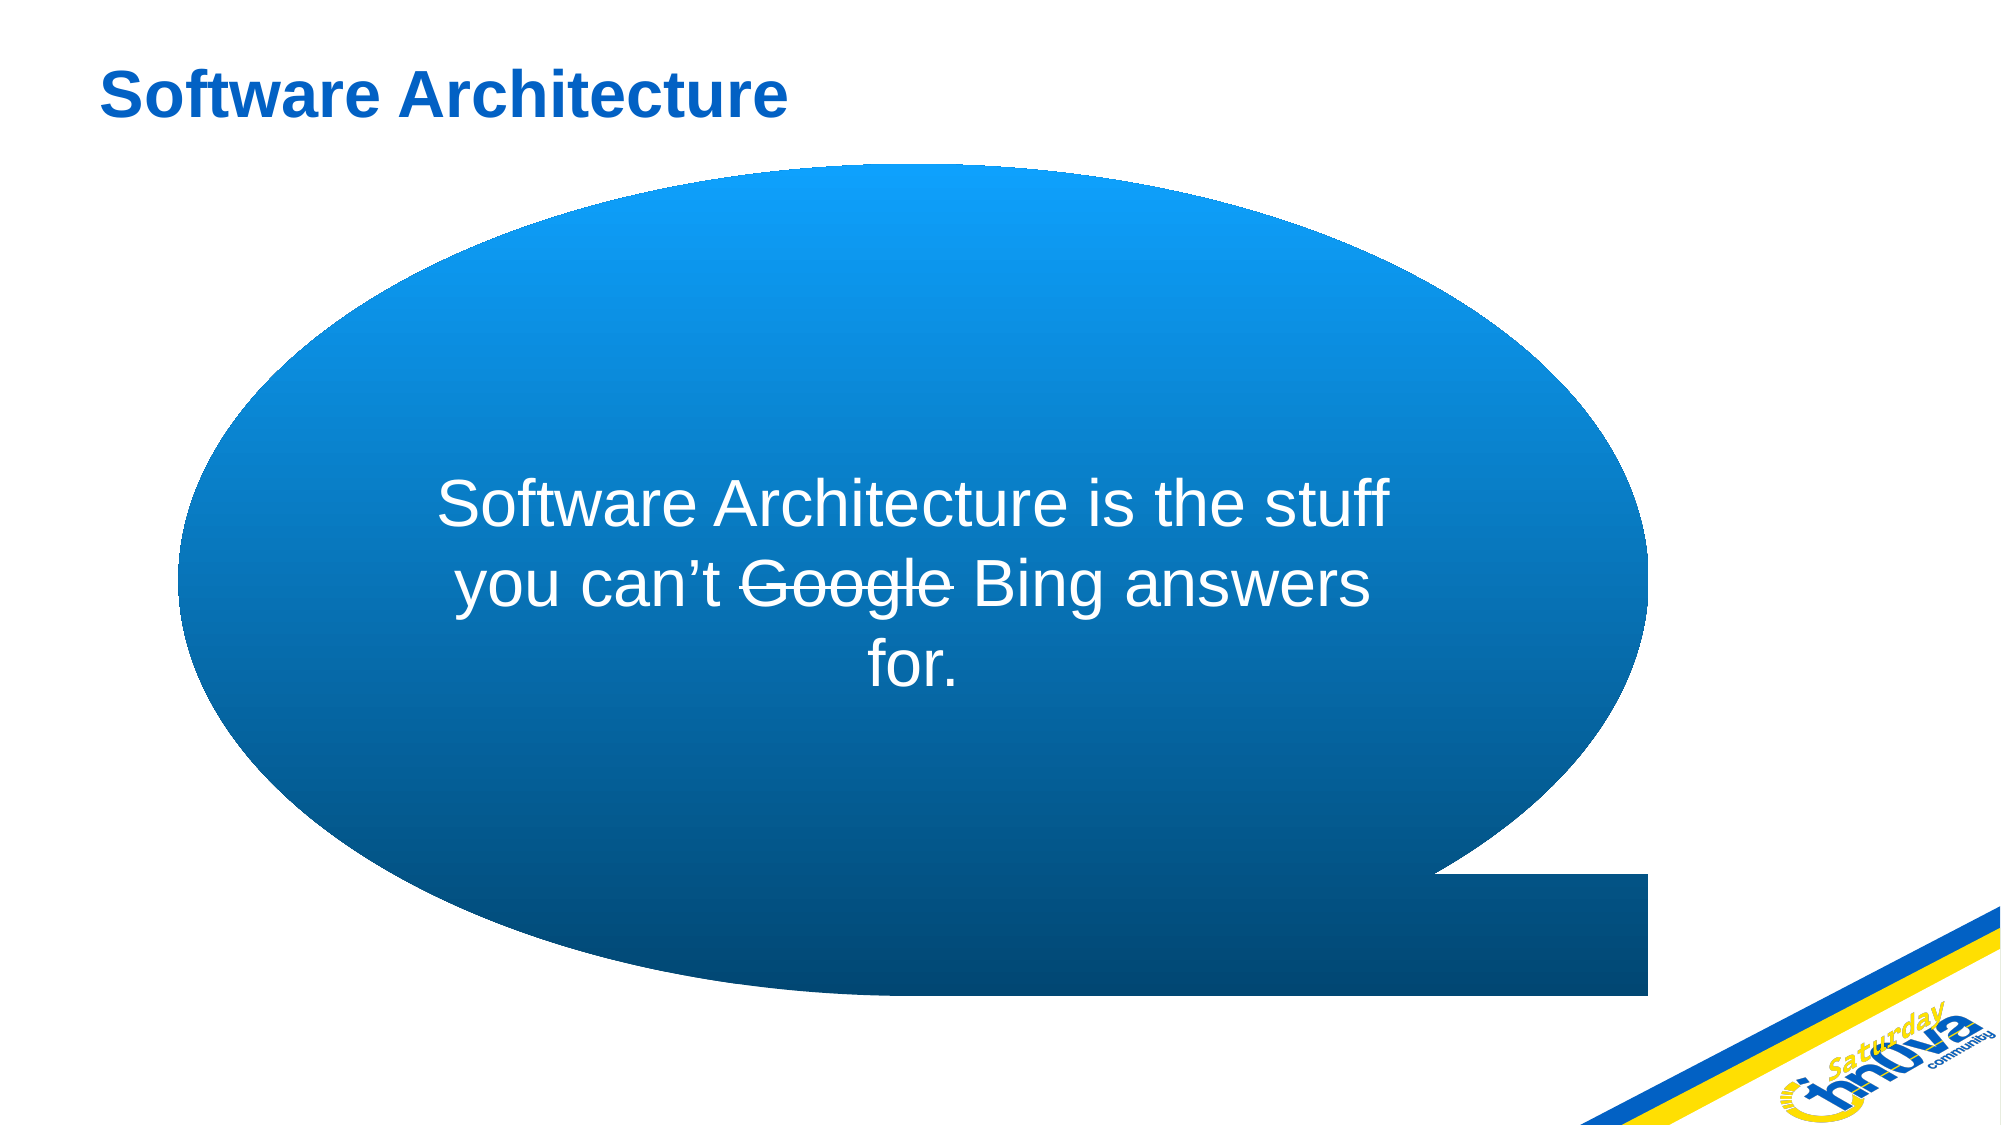

# Software Architecture
Software Architecture is the stuff you can’t Google Bing answers for.